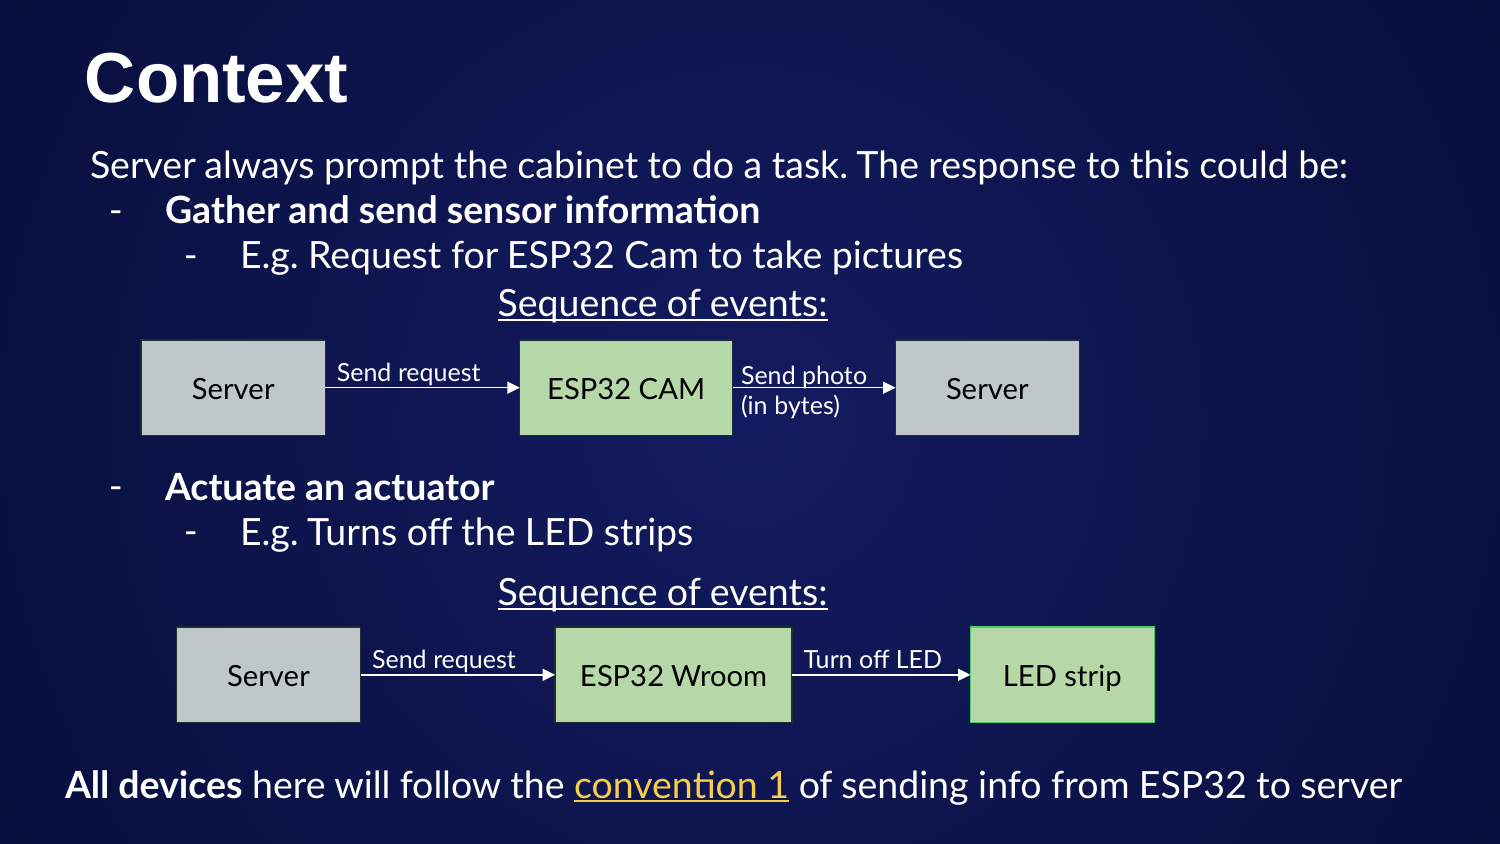

# Context
Server always prompt the cabinet to do a task. The response to this could be:
Gather and send sensor information
E.g. Request for ESP32 Cam to take pictures
Sequence of events:
Server
ESP32 CAM
Server
Send request
Send photo
(in bytes)
Actuate an actuator
E.g. Turns off the LED strips
Sequence of events:
Server
ESP32 Wroom
LED strip
Send request
Turn off LED
All devices here will follow the convention 1 of sending info from ESP32 to server